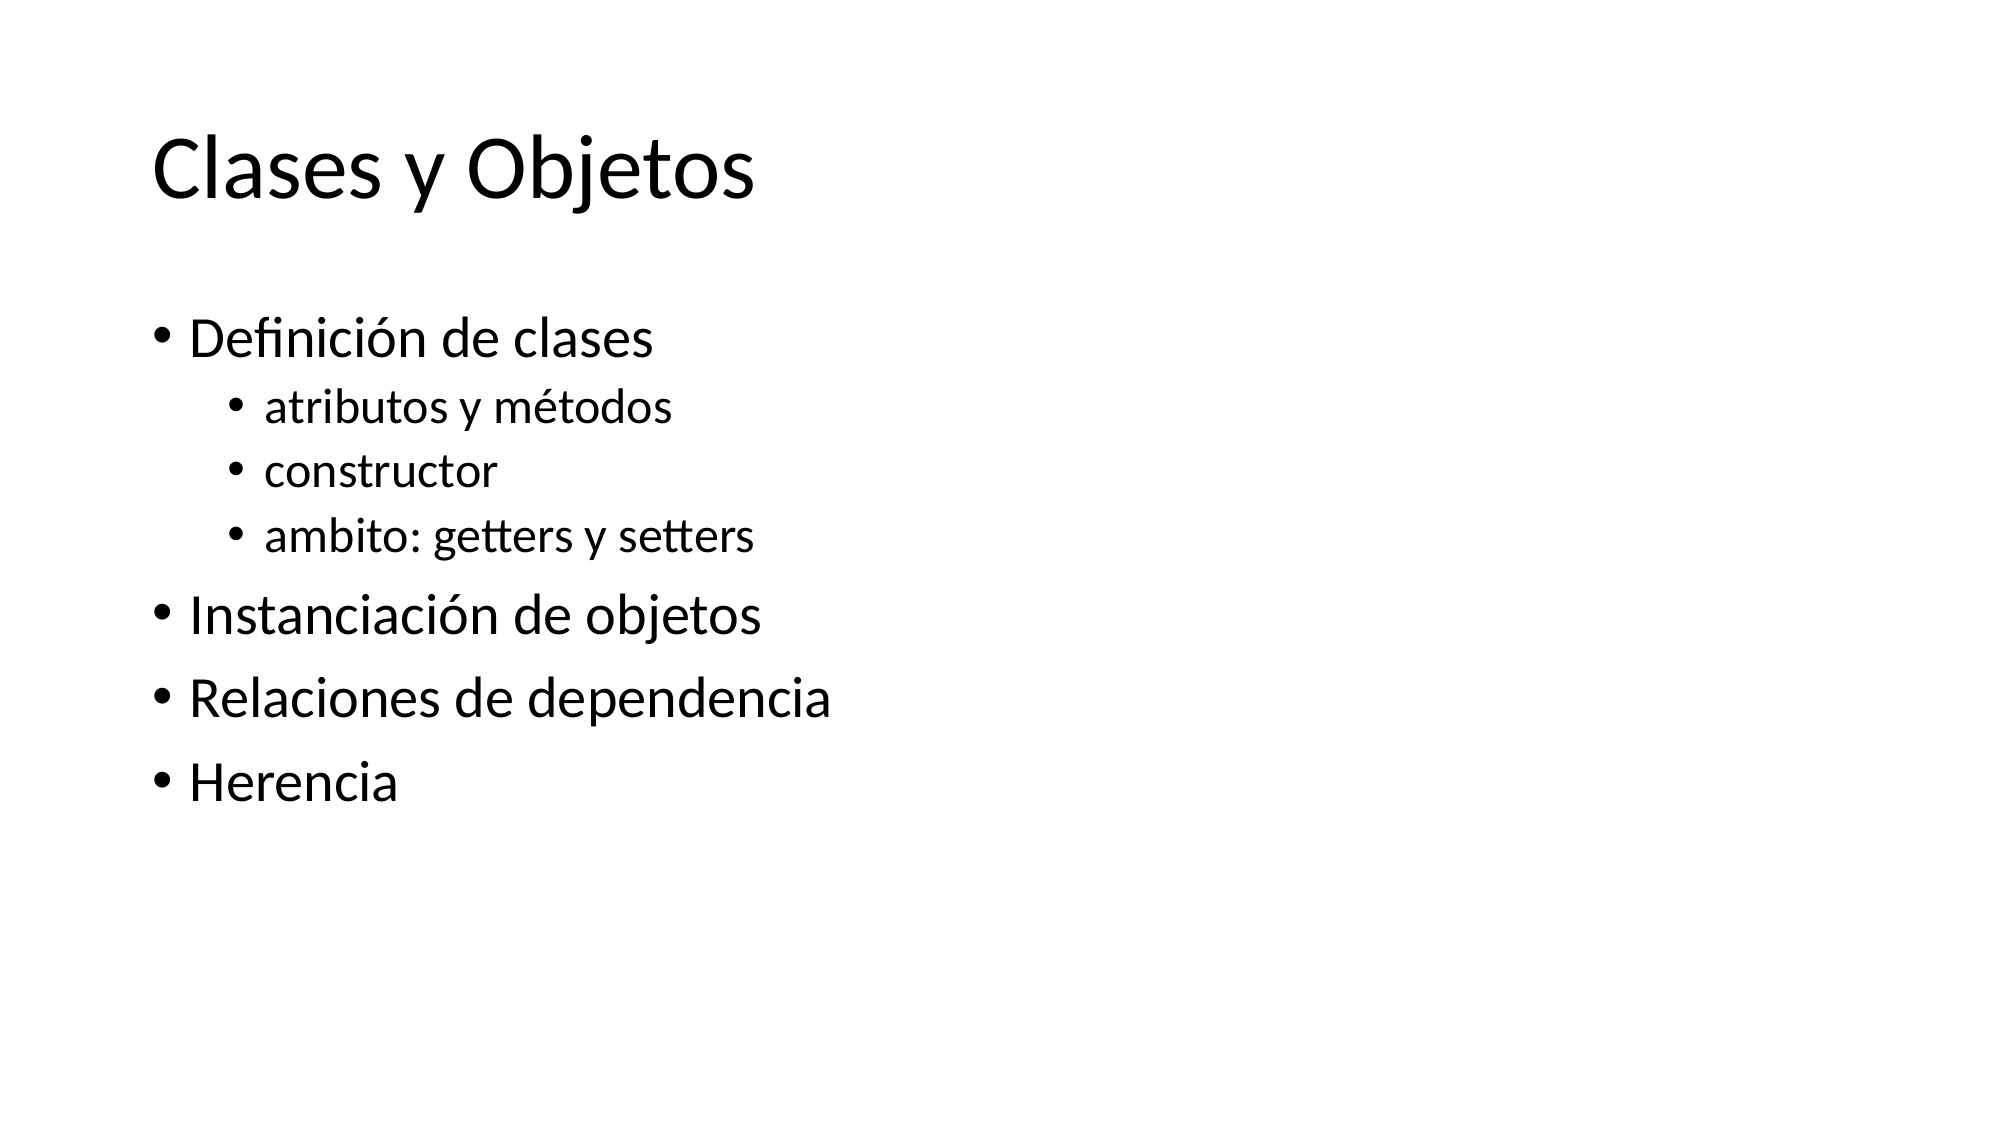

# Clases y Objetos
Definición de clases
atributos y métodos
constructor
ambito: getters y setters
Instanciación de objetos
Relaciones de dependencia
Herencia